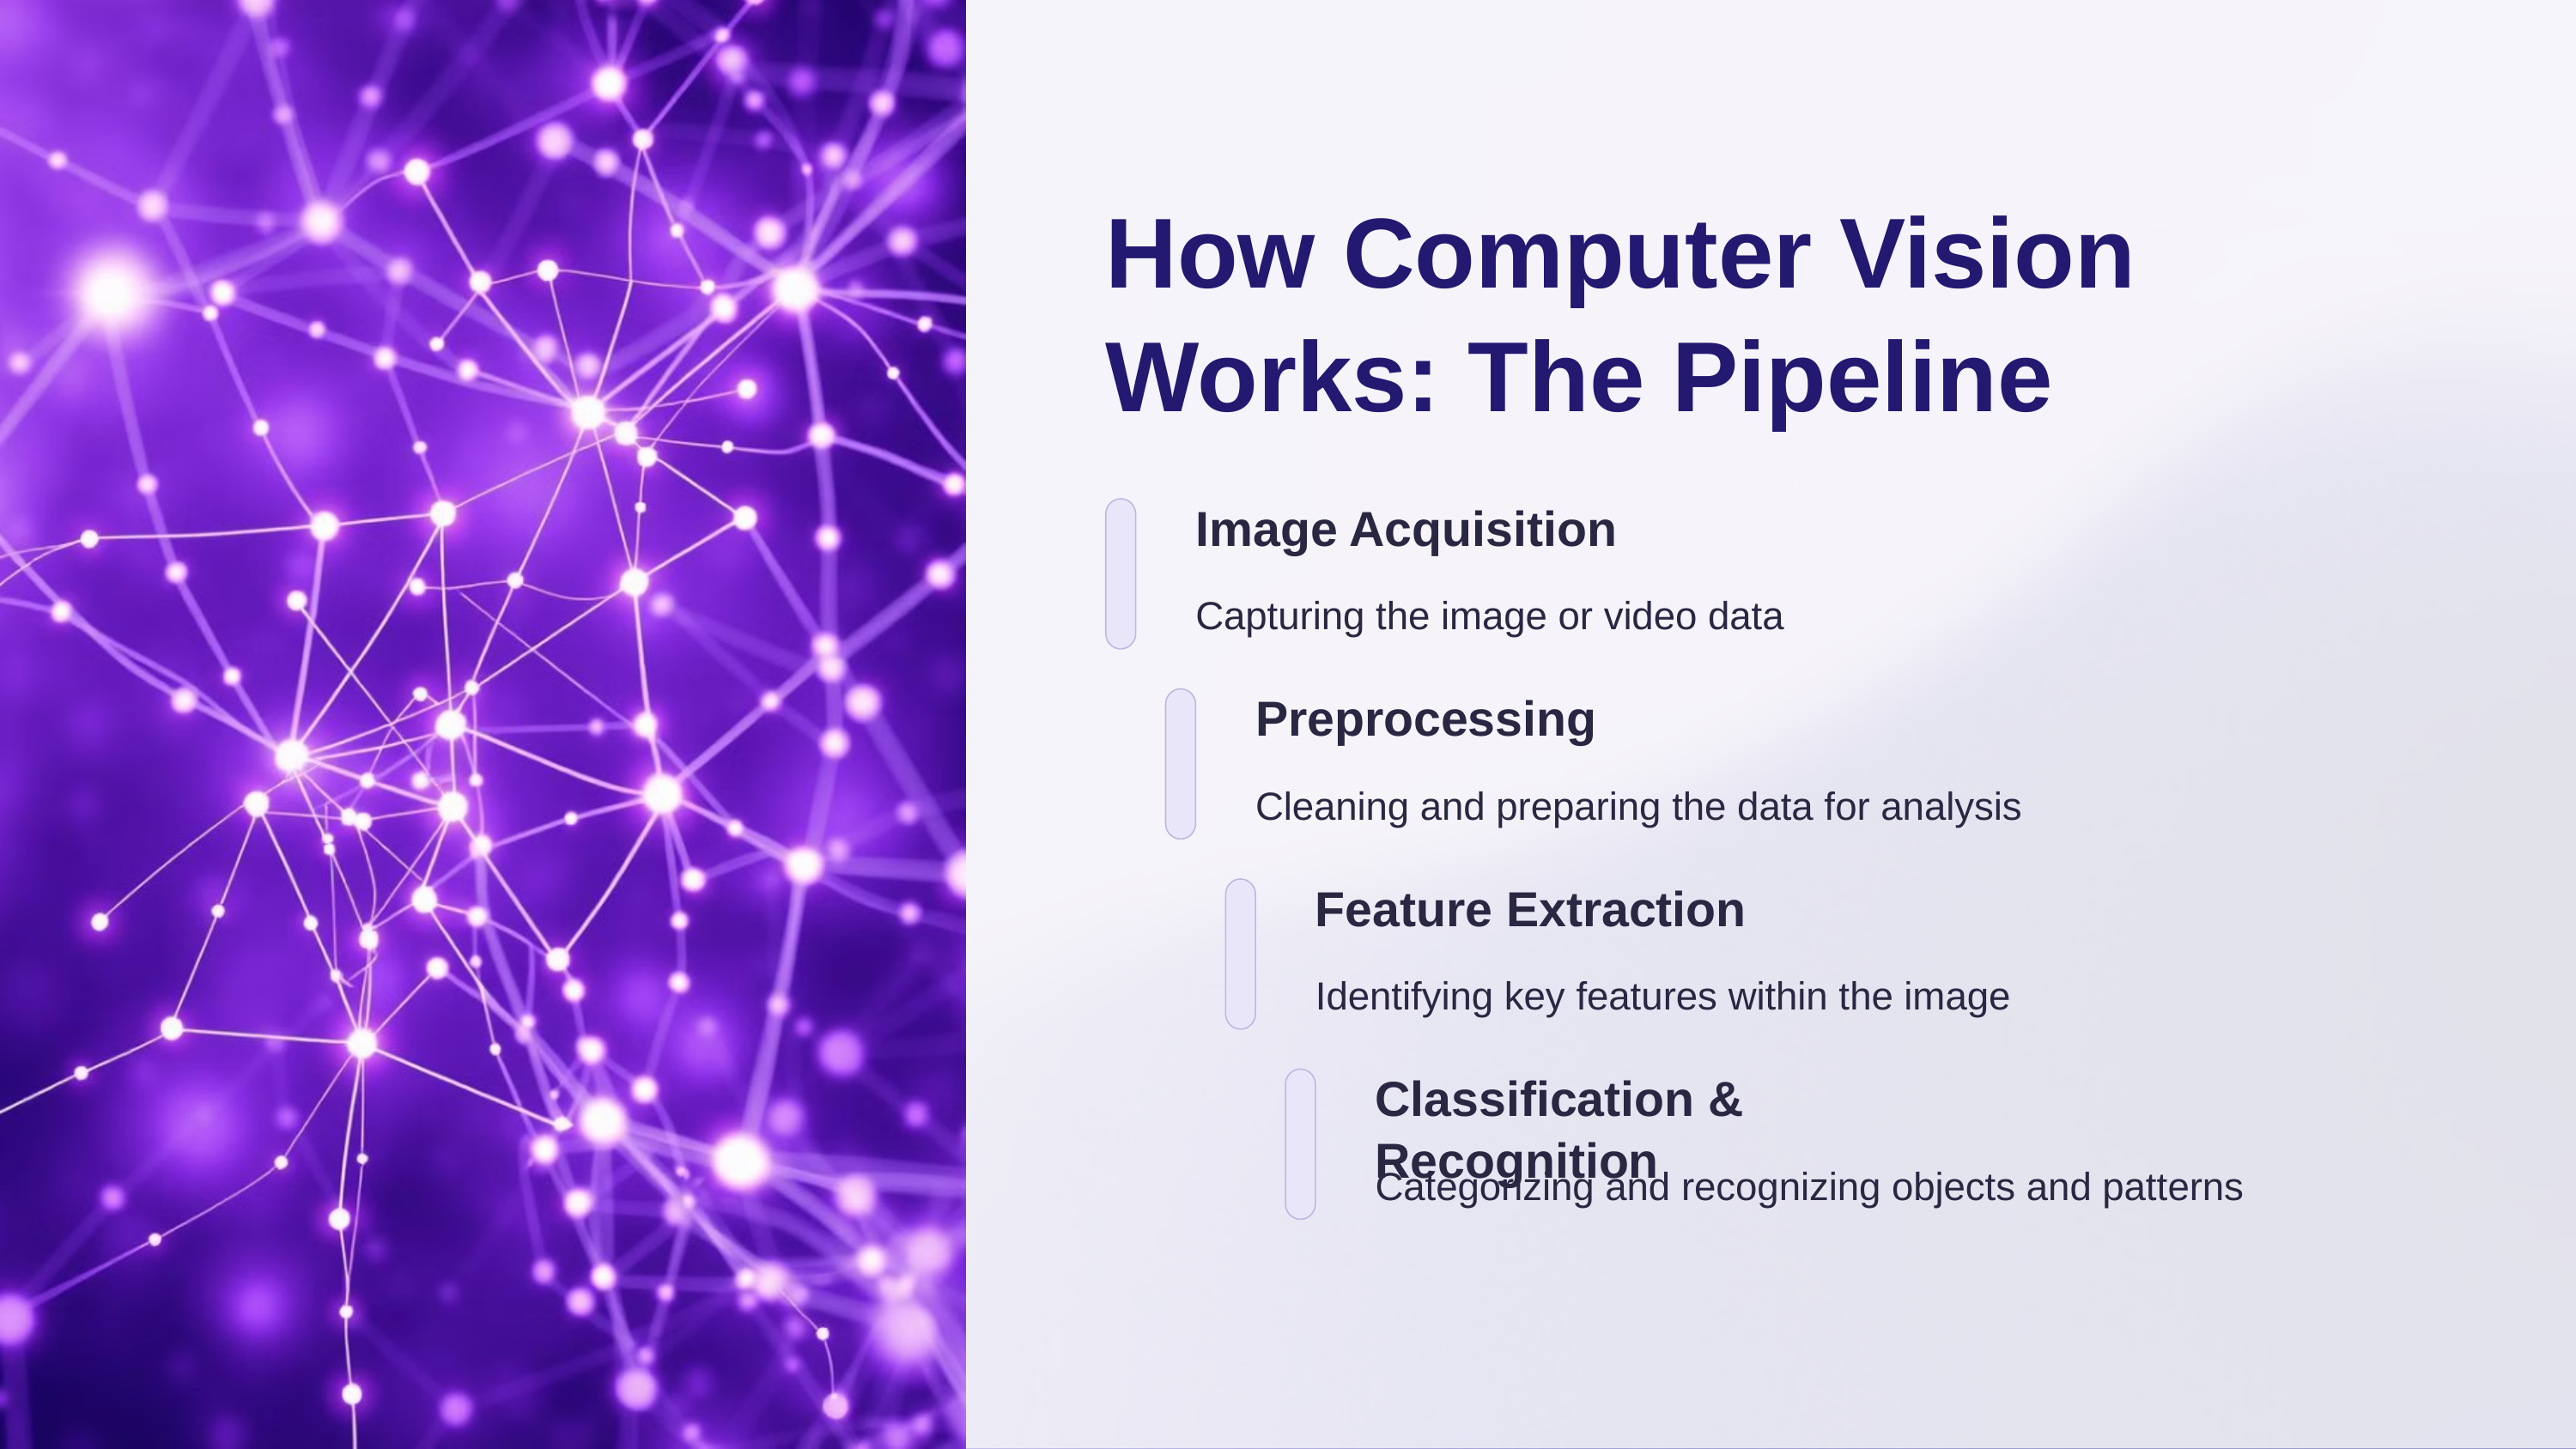

How Computer Vision Works: The Pipeline

Image Acquisition

Capturing the image or video data

Preprocessing

Cleaning and preparing the data for analysis

Feature Extraction

Identifying key features within the image

Classification & Recognition

Categorizing and recognizing objects and patterns